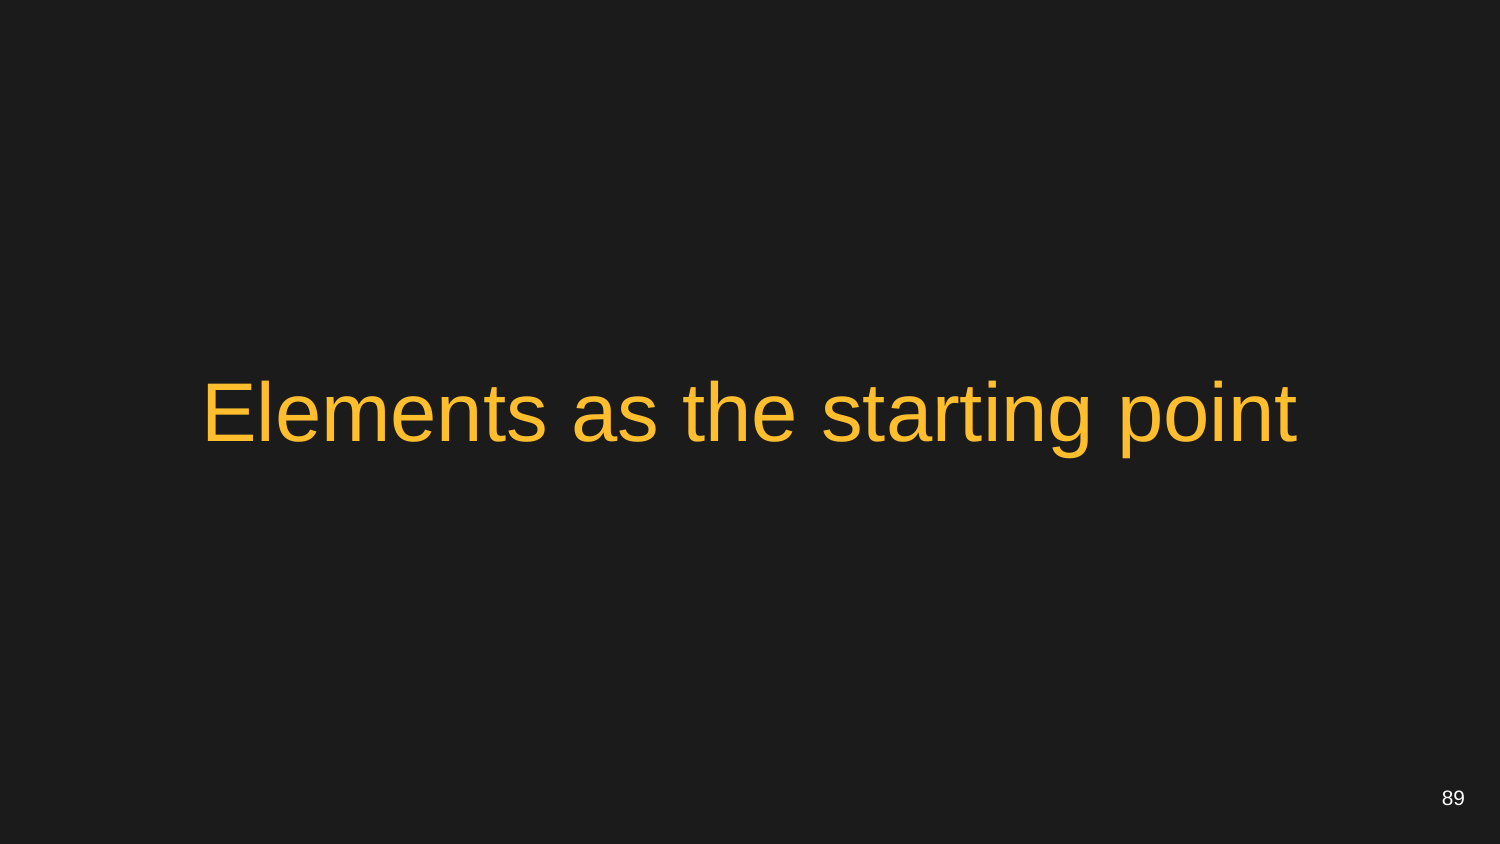

# Elements as the starting point
89